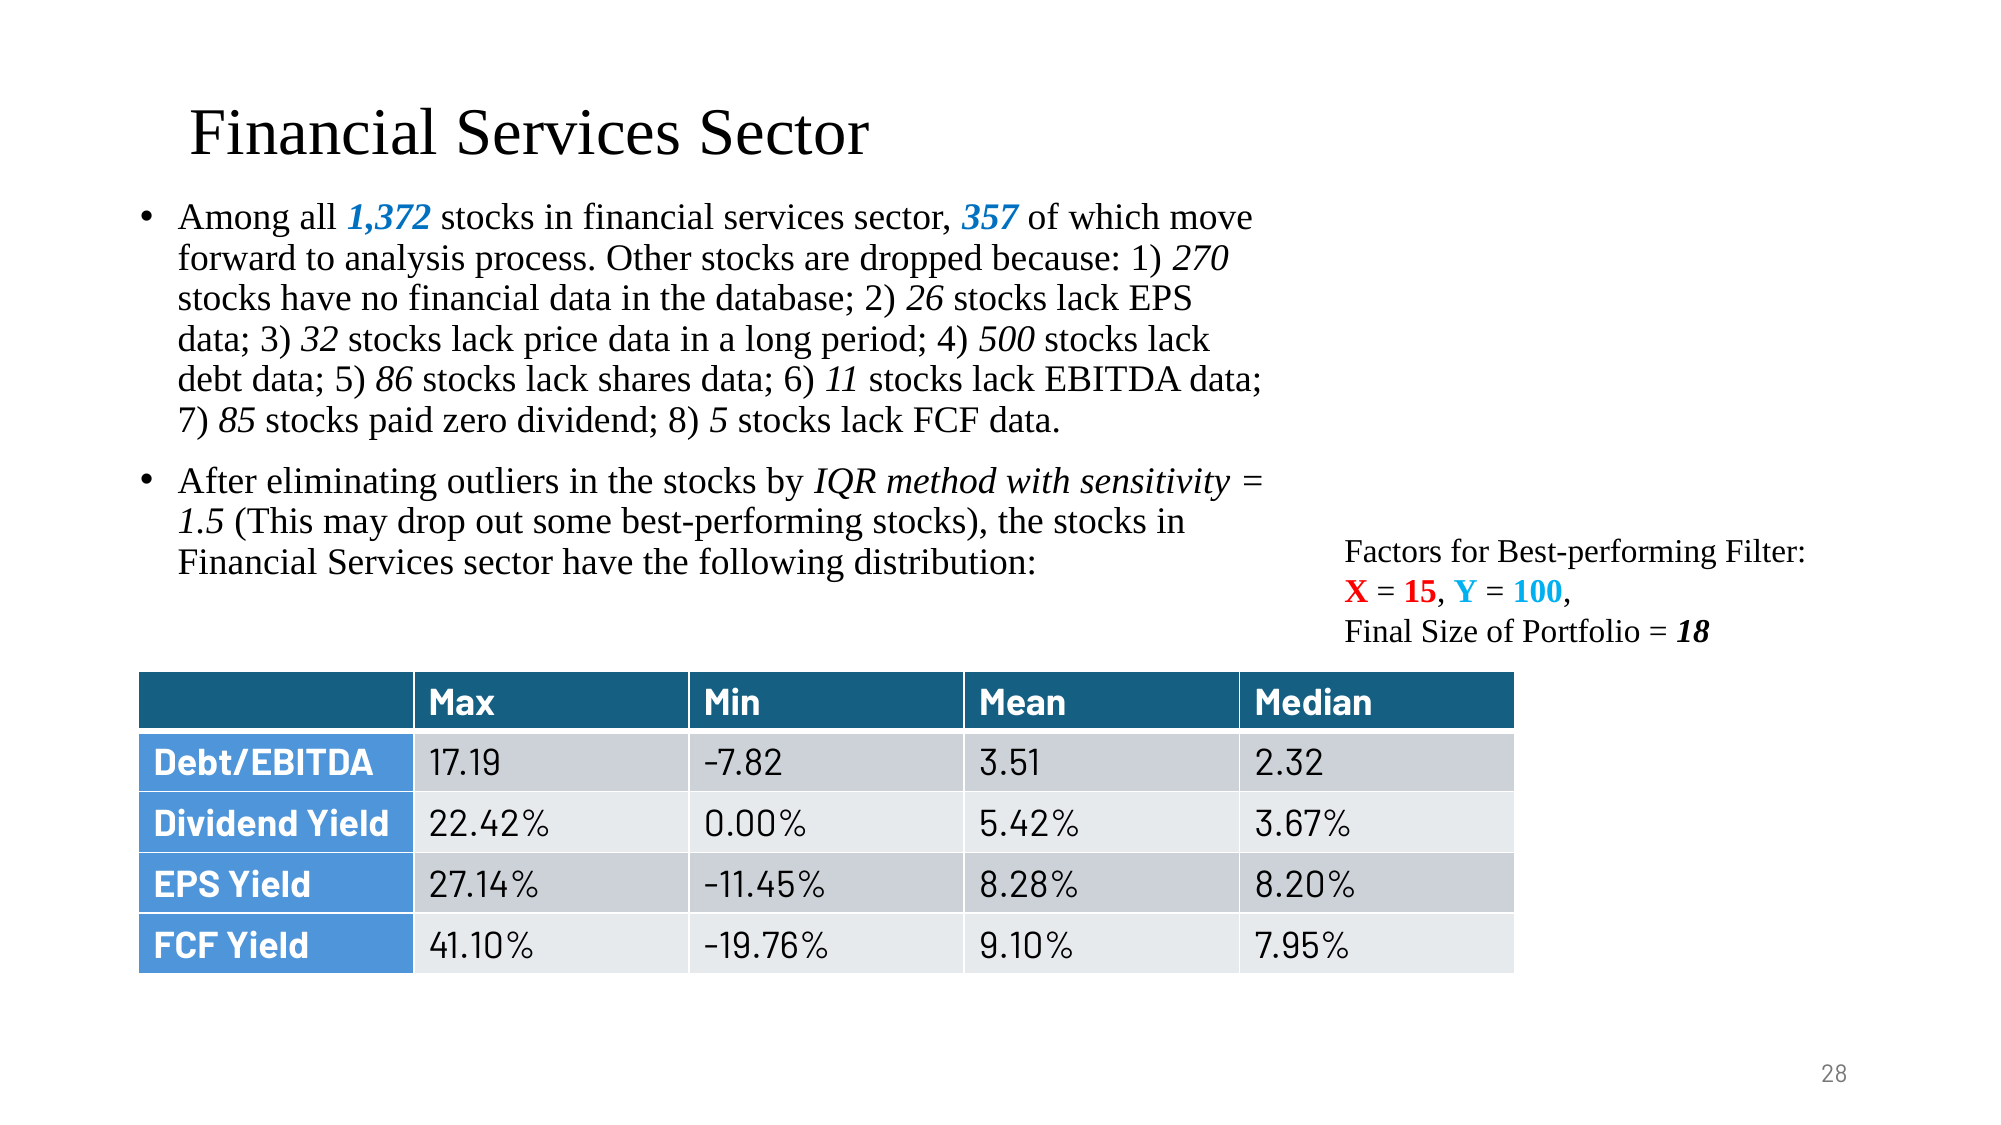

# Financial Services Sector

Among all 1,372 stocks in financial services sector, 357 of which move forward to analysis process. Other stocks are dropped because: 1) 270 stocks have no financial data in the database; 2) 26 stocks lack EPS data; 3) 32 stocks lack price data in a long period; 4) 500 stocks lack debt data; 5) 86 stocks lack shares data; 6) 11 stocks lack EBITDA data; 7) 85 stocks paid zero dividend; 8) 5 stocks lack FCF data.
After eliminating outliers in the stocks by IQR method with sensitivity = 1.5 (This may drop out some best-performing stocks), the stocks in Financial Services sector have the following distribution:
Factors for Best-performing Filter:
X = 15, Y = 100,
Final Size of Portfolio = 18
|  | Max | Min | Mean | Median |
| --- | --- | --- | --- | --- |
| Debt/EBITDA | 17.19 | -7.82 | 3.51 | 2.32 |
| Dividend Yield | 22.42% | 0.00% | 5.42% | 3.67% |
| EPS Yield | 27.14% | -11.45% | 8.28% | 8.20% |
| FCF Yield | 41.10% | -19.76% | 9.10% | 7.95% |
28